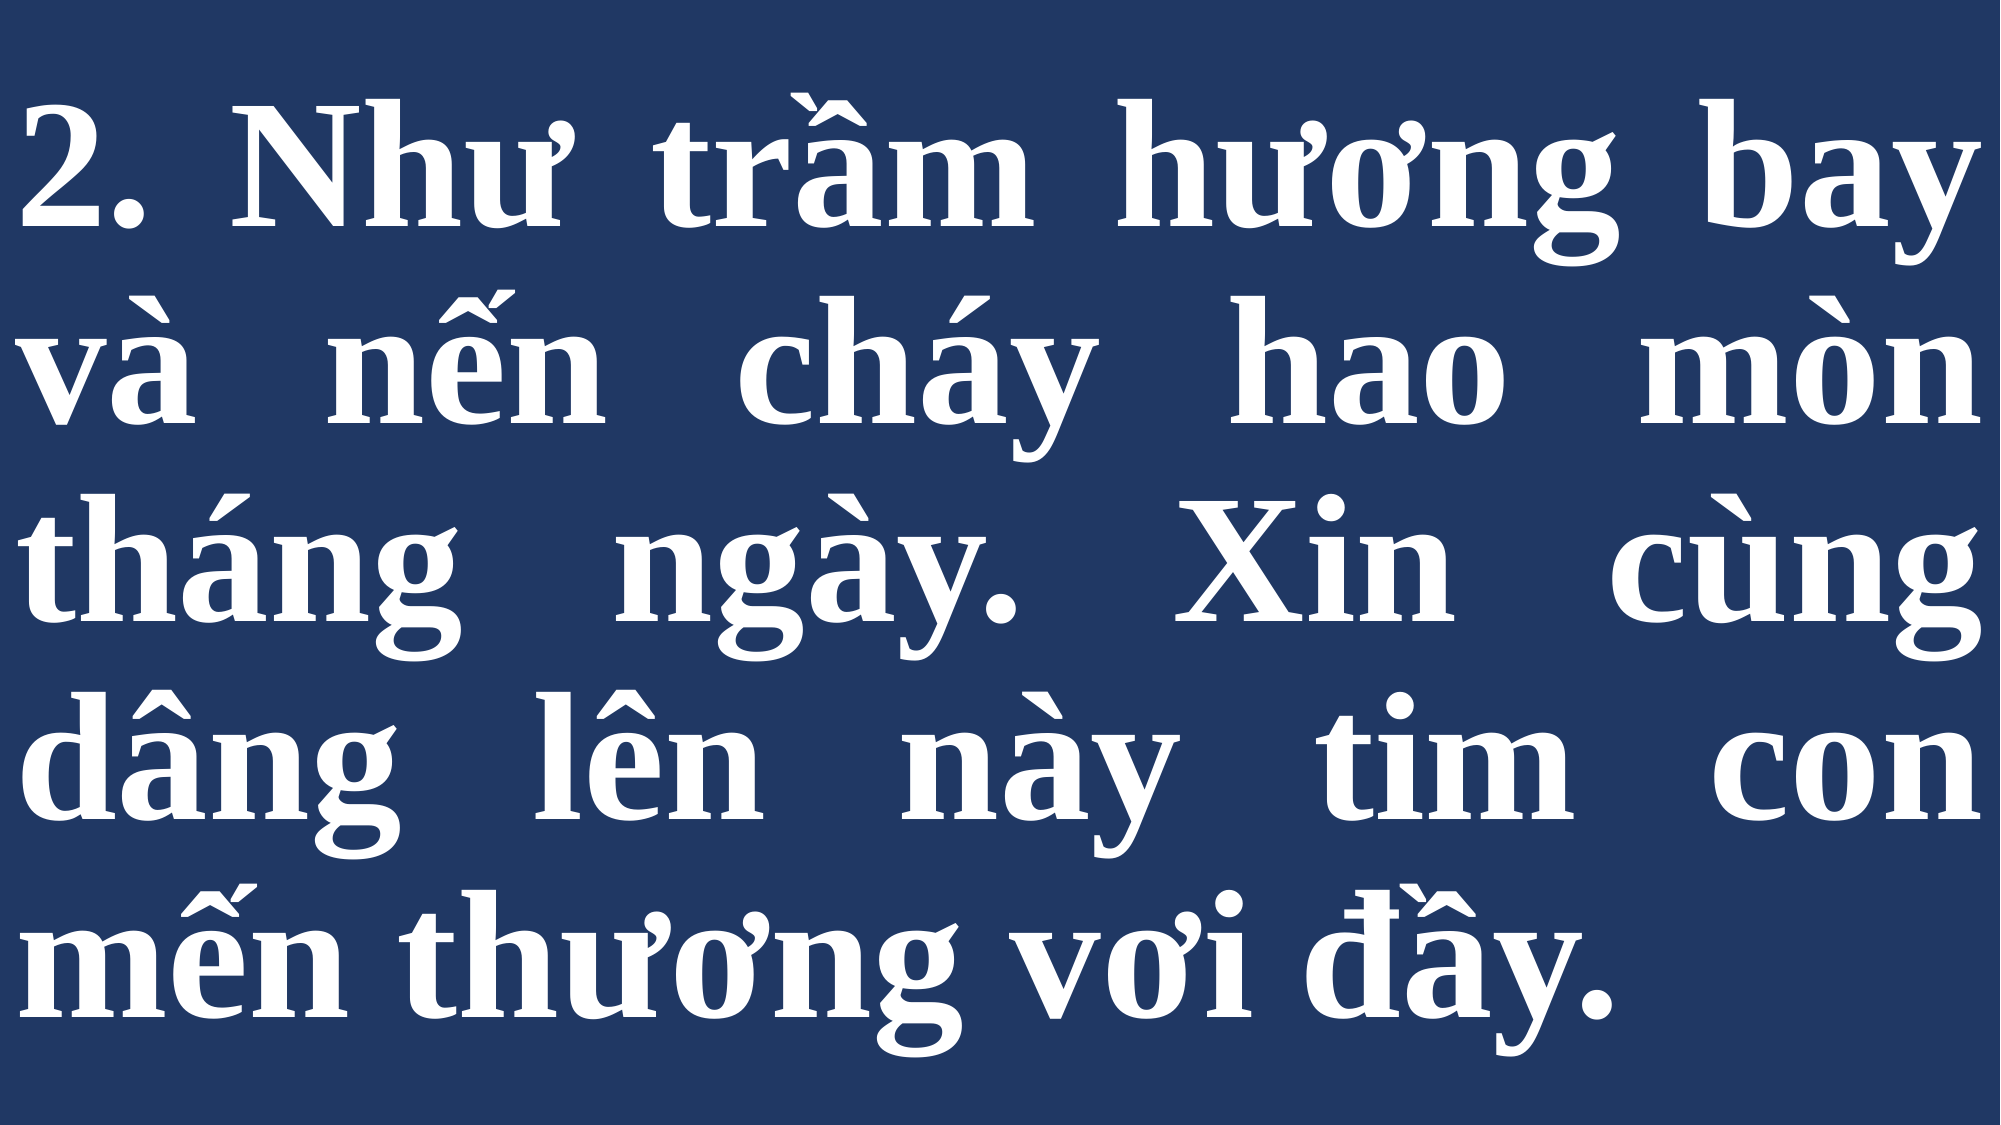

# 2. Như trầm hương bay và nến cháy hao mòn tháng ngày. Xin cùng dâng lên này tim con mến thương vơi đầy.